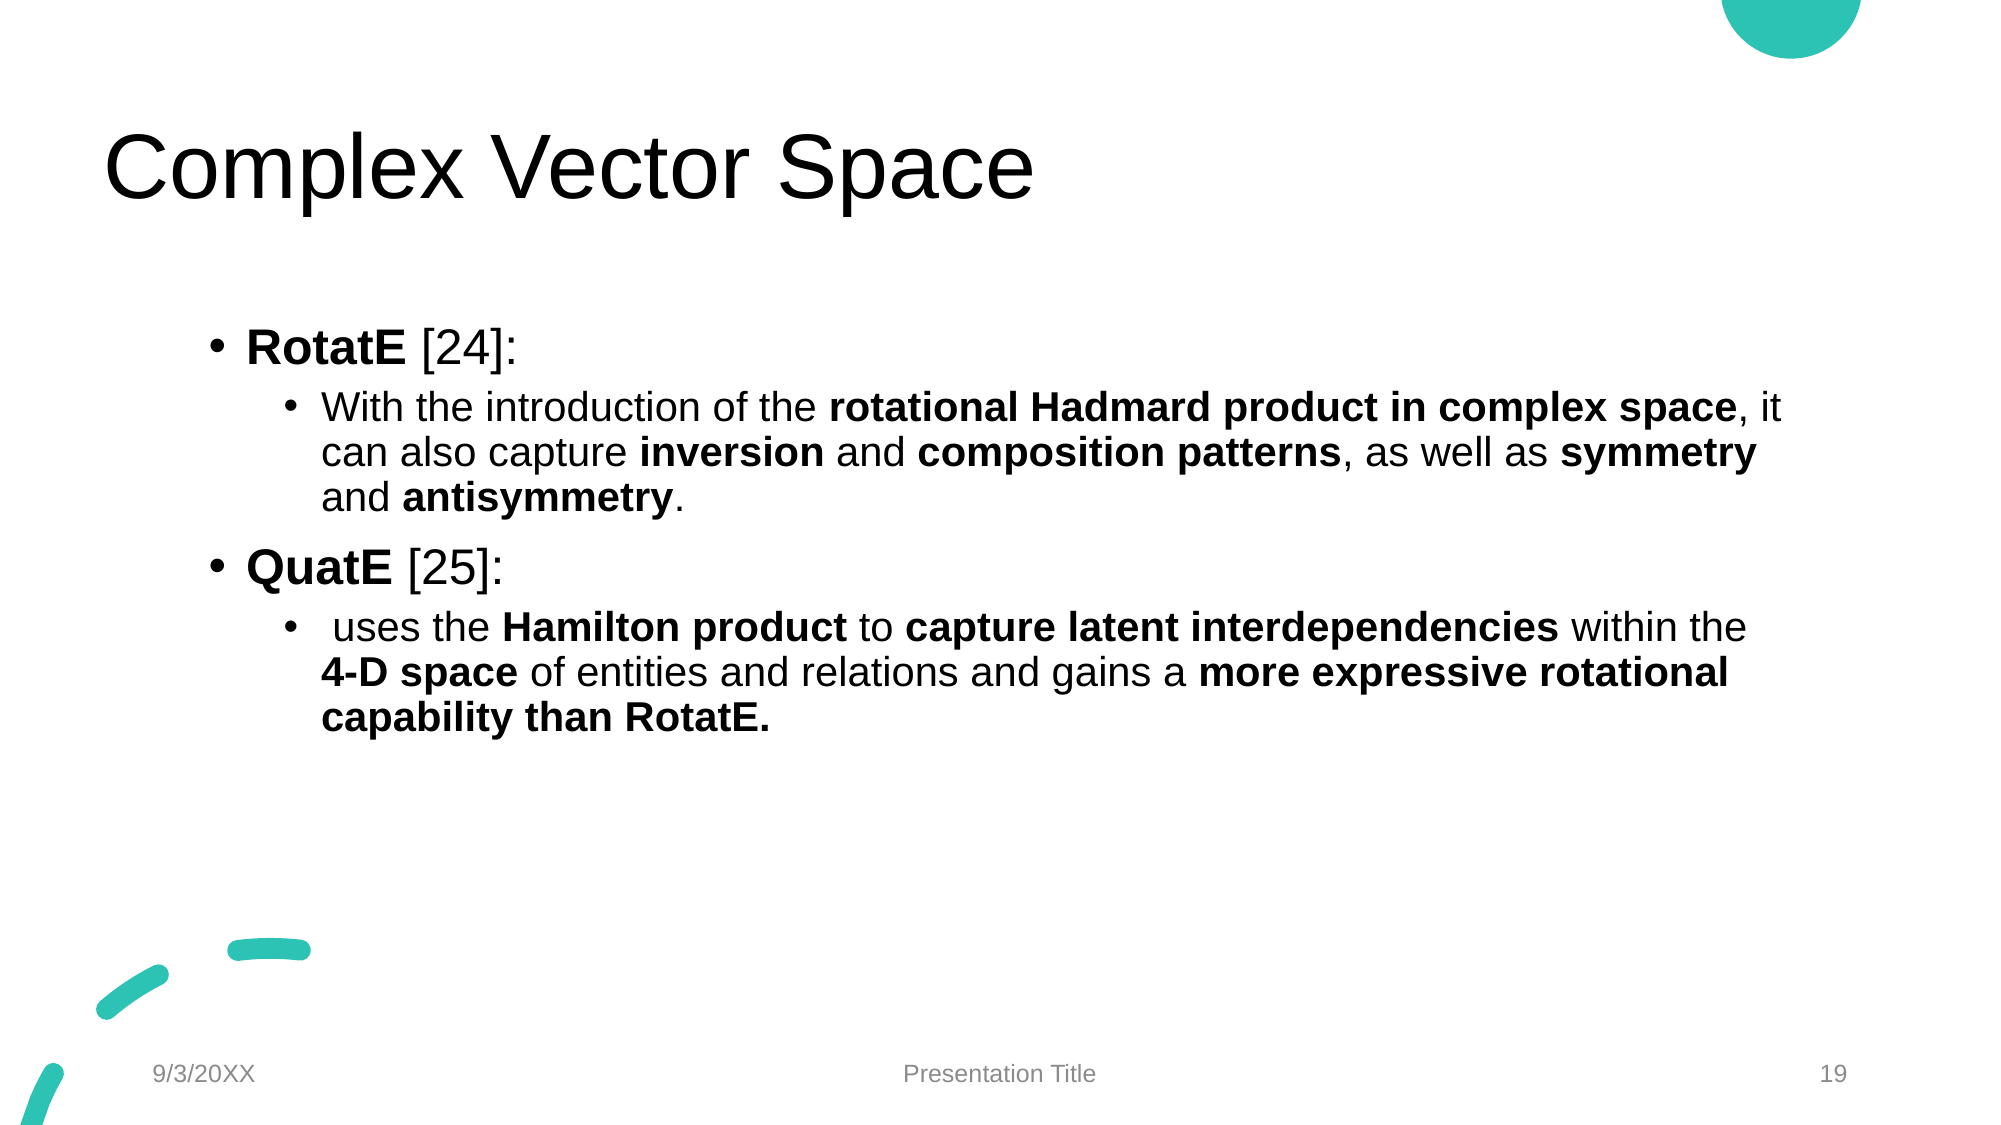

# Complex Vector Space
RotatE [24]:
With the introduction of the rotational Hadmard product in complex space, it can also capture inversion and composition patterns, as well as symmetry and antisymmetry.
QuatE [25]:
 uses the Hamilton product to capture latent interdependencies within the 4-D space of entities and relations and gains a more expressive rotational capability than RotatE.
9/3/20XX
Presentation Title
19